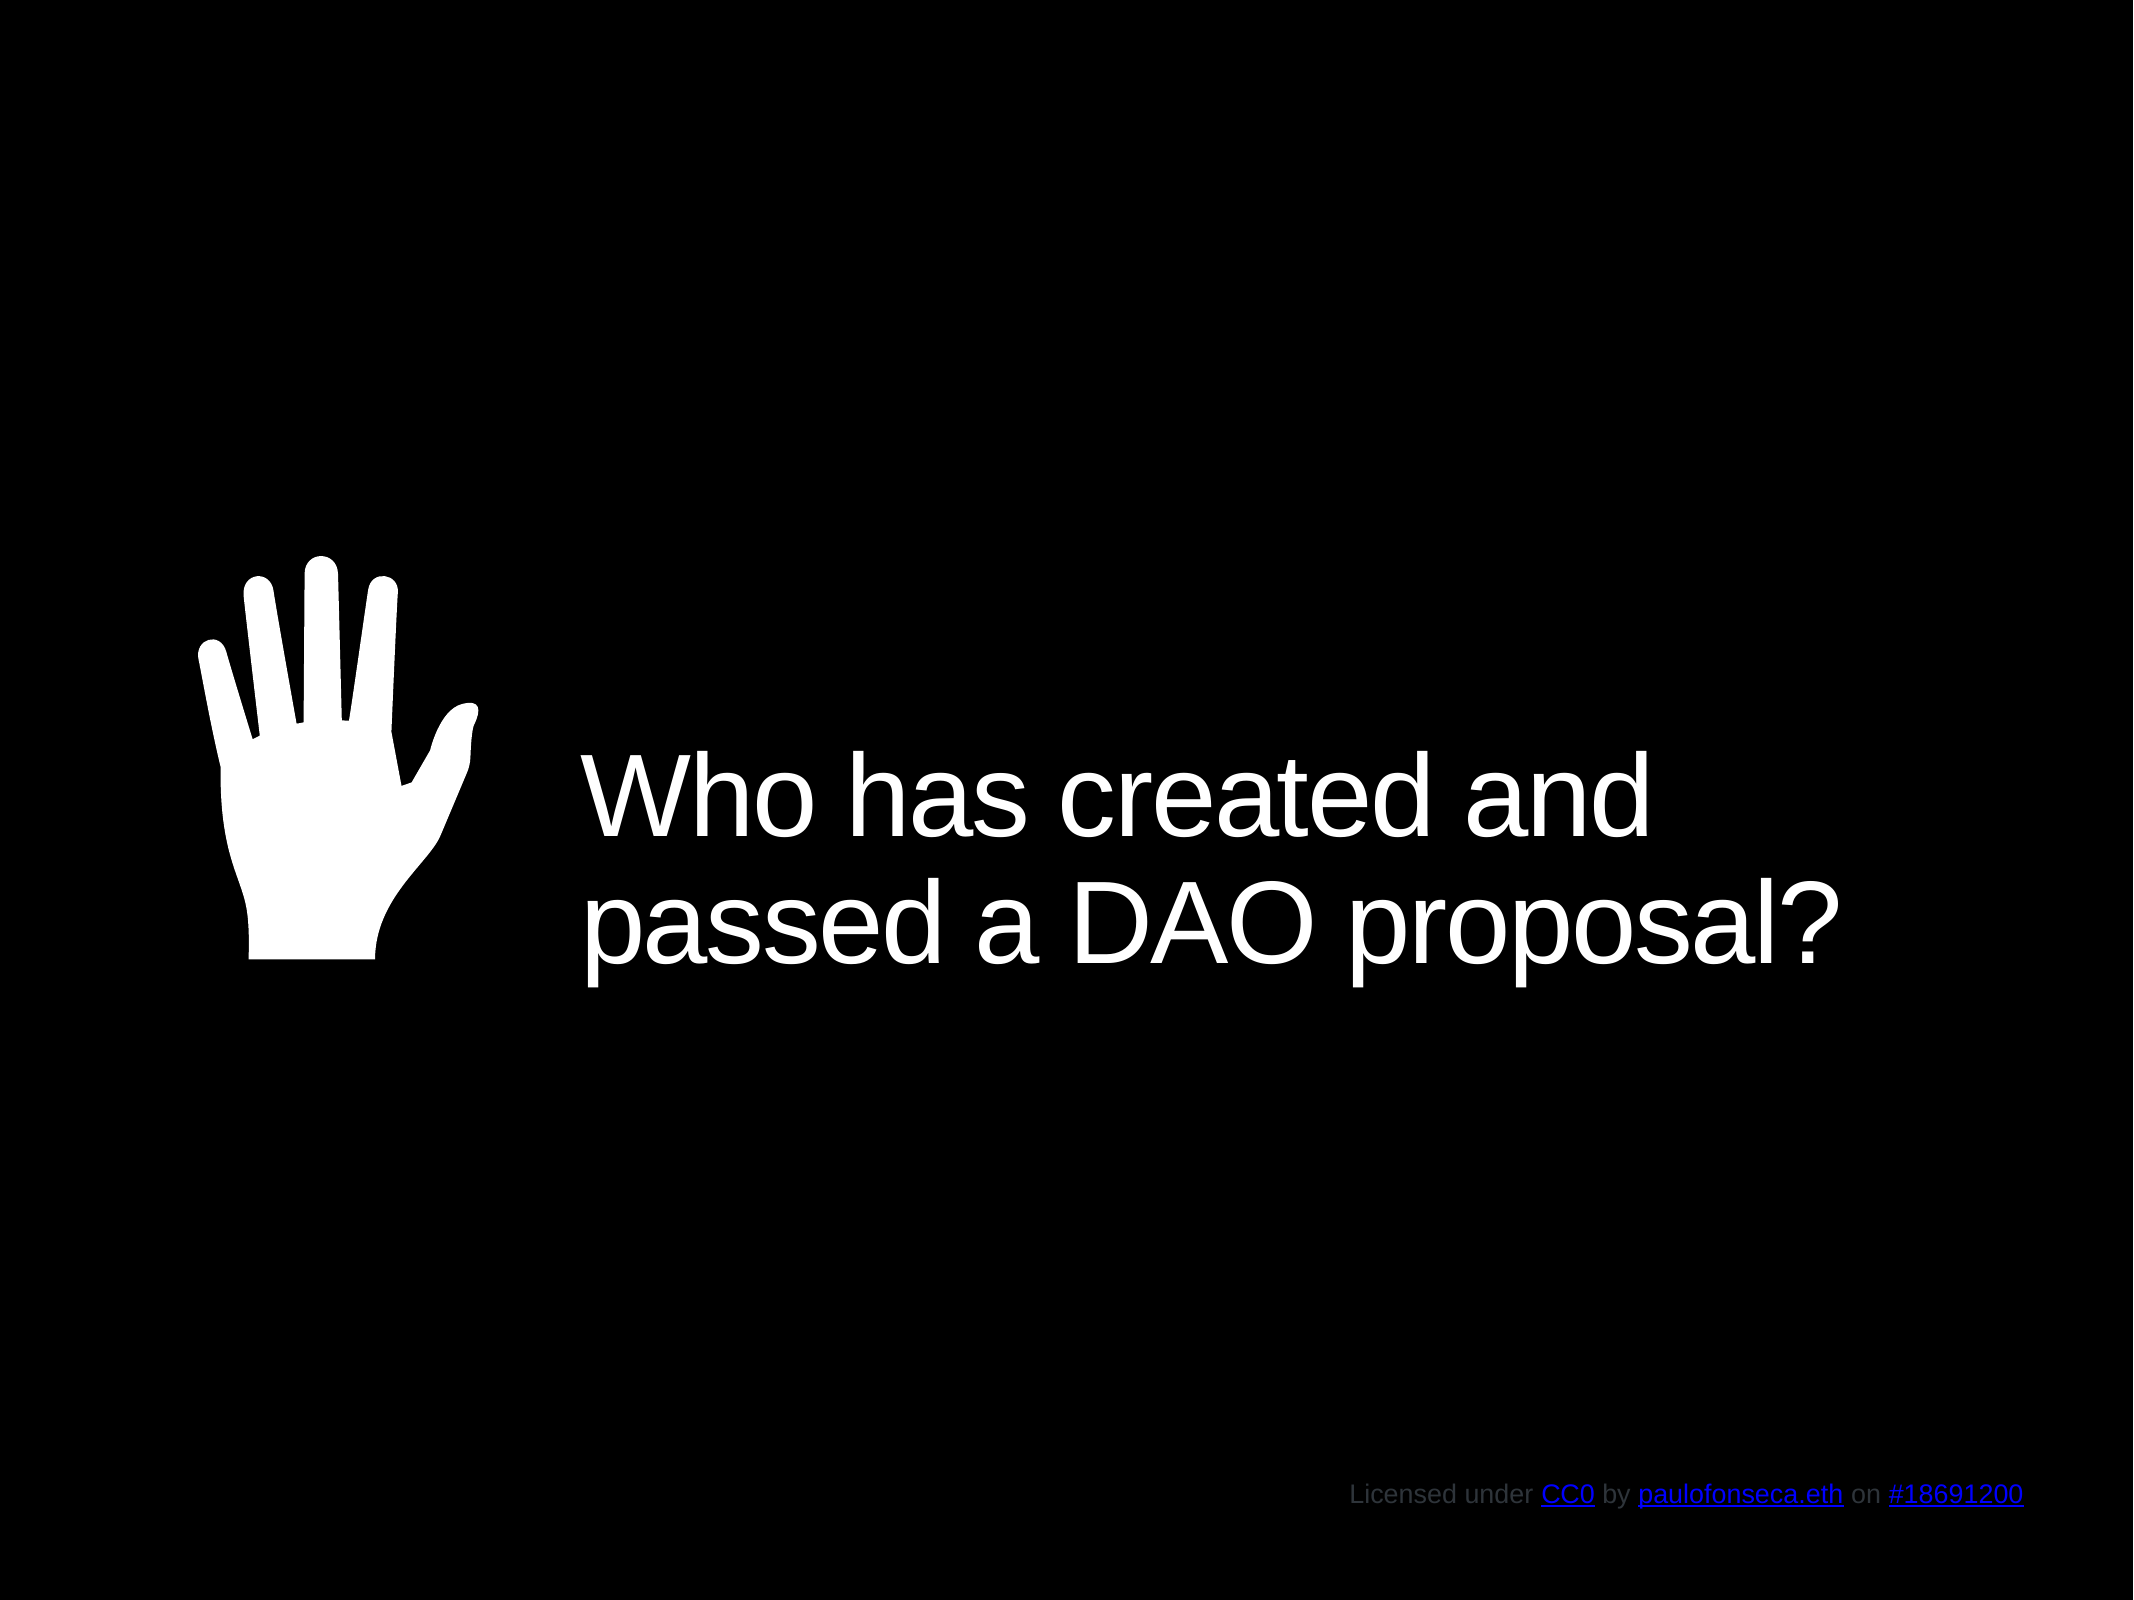

Who has created and passed a DAO proposal?